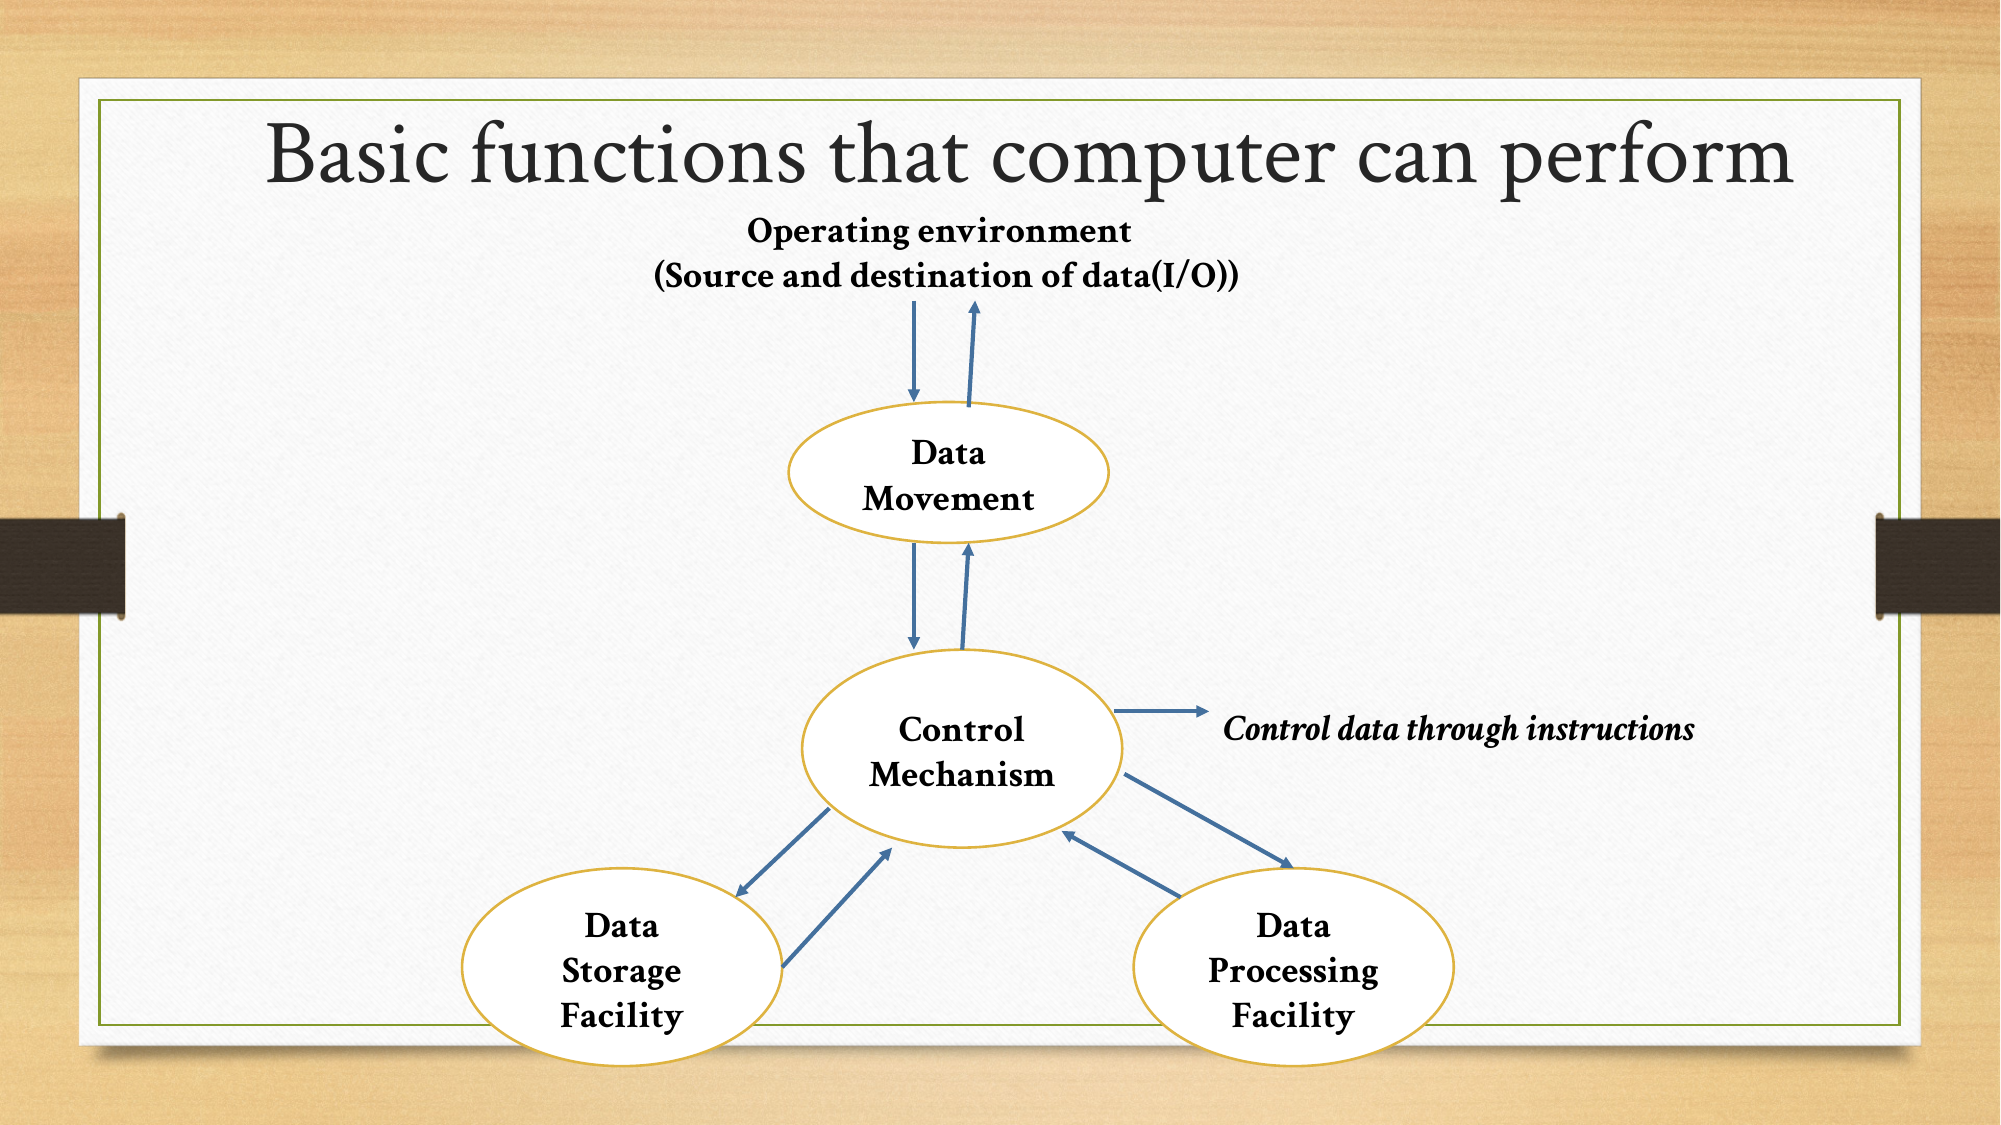

Basic functions that computer can perform
            Operating environment
(Source and destination of data(I/O))
Data Movement
Control Mechanism
Control data through instructions
Data Storage Facility
Data Processing Facility